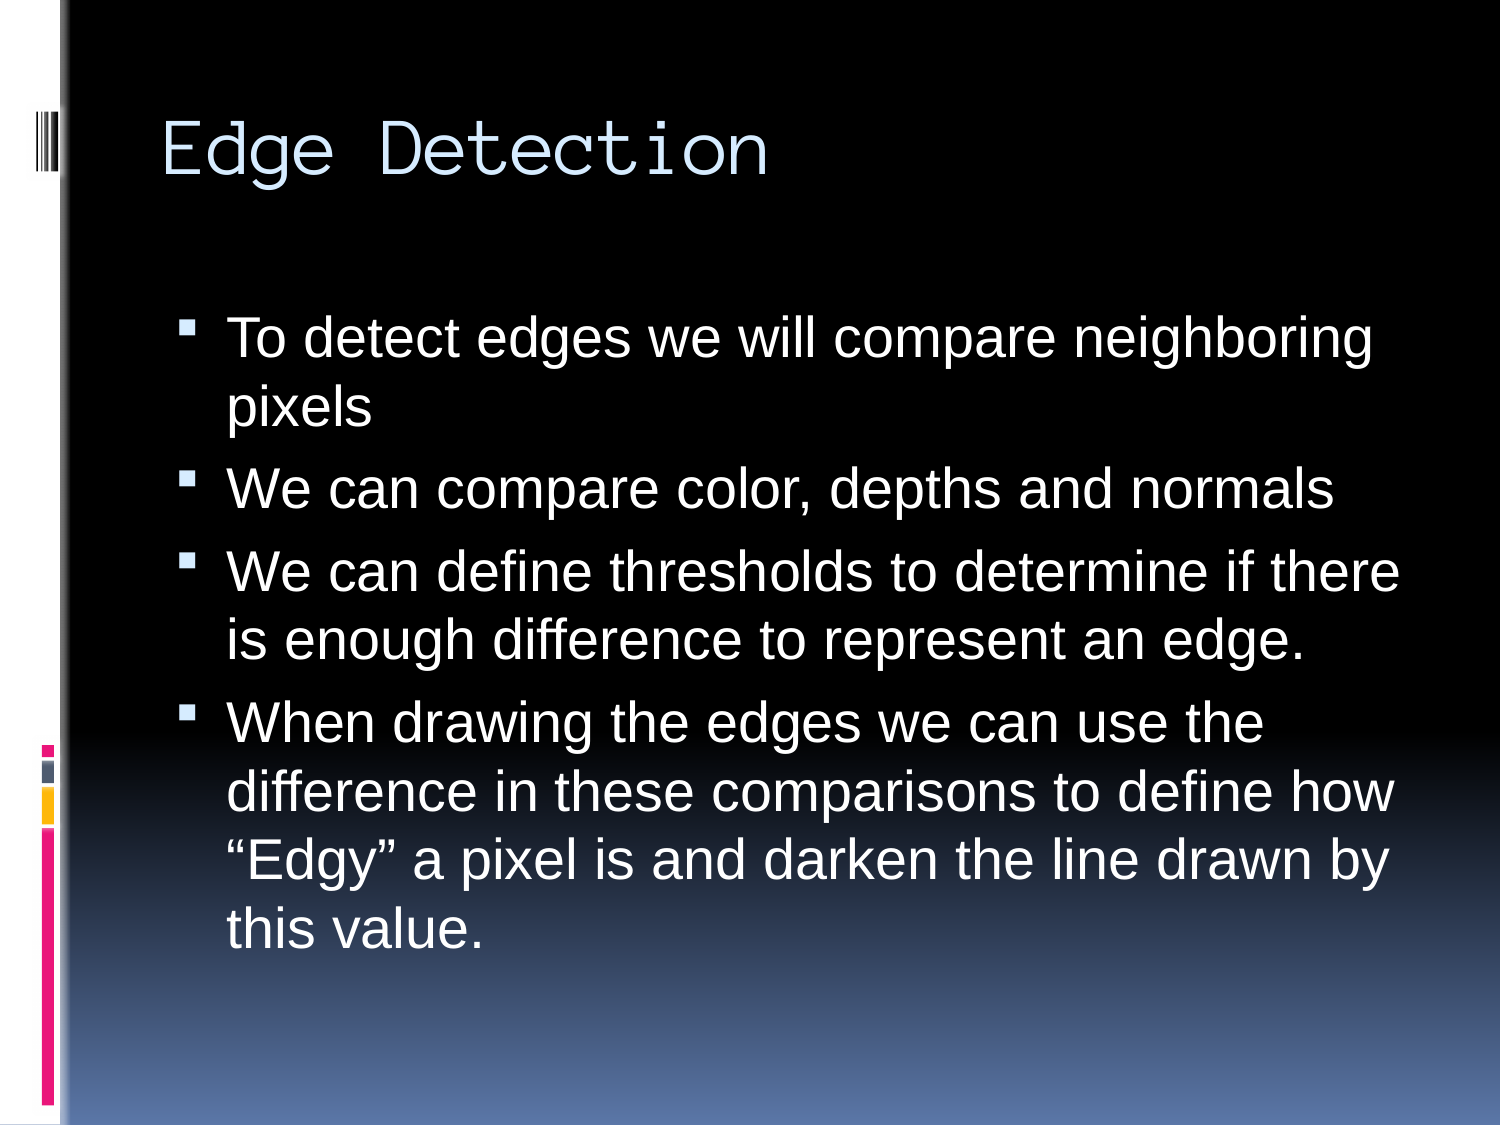

# Edge Detection
To detect edges we will compare neighboring pixels
We can compare color, depths and normals
We can define thresholds to determine if there is enough difference to represent an edge.
When drawing the edges we can use the difference in these comparisons to define how “Edgy” a pixel is and darken the line drawn by this value.